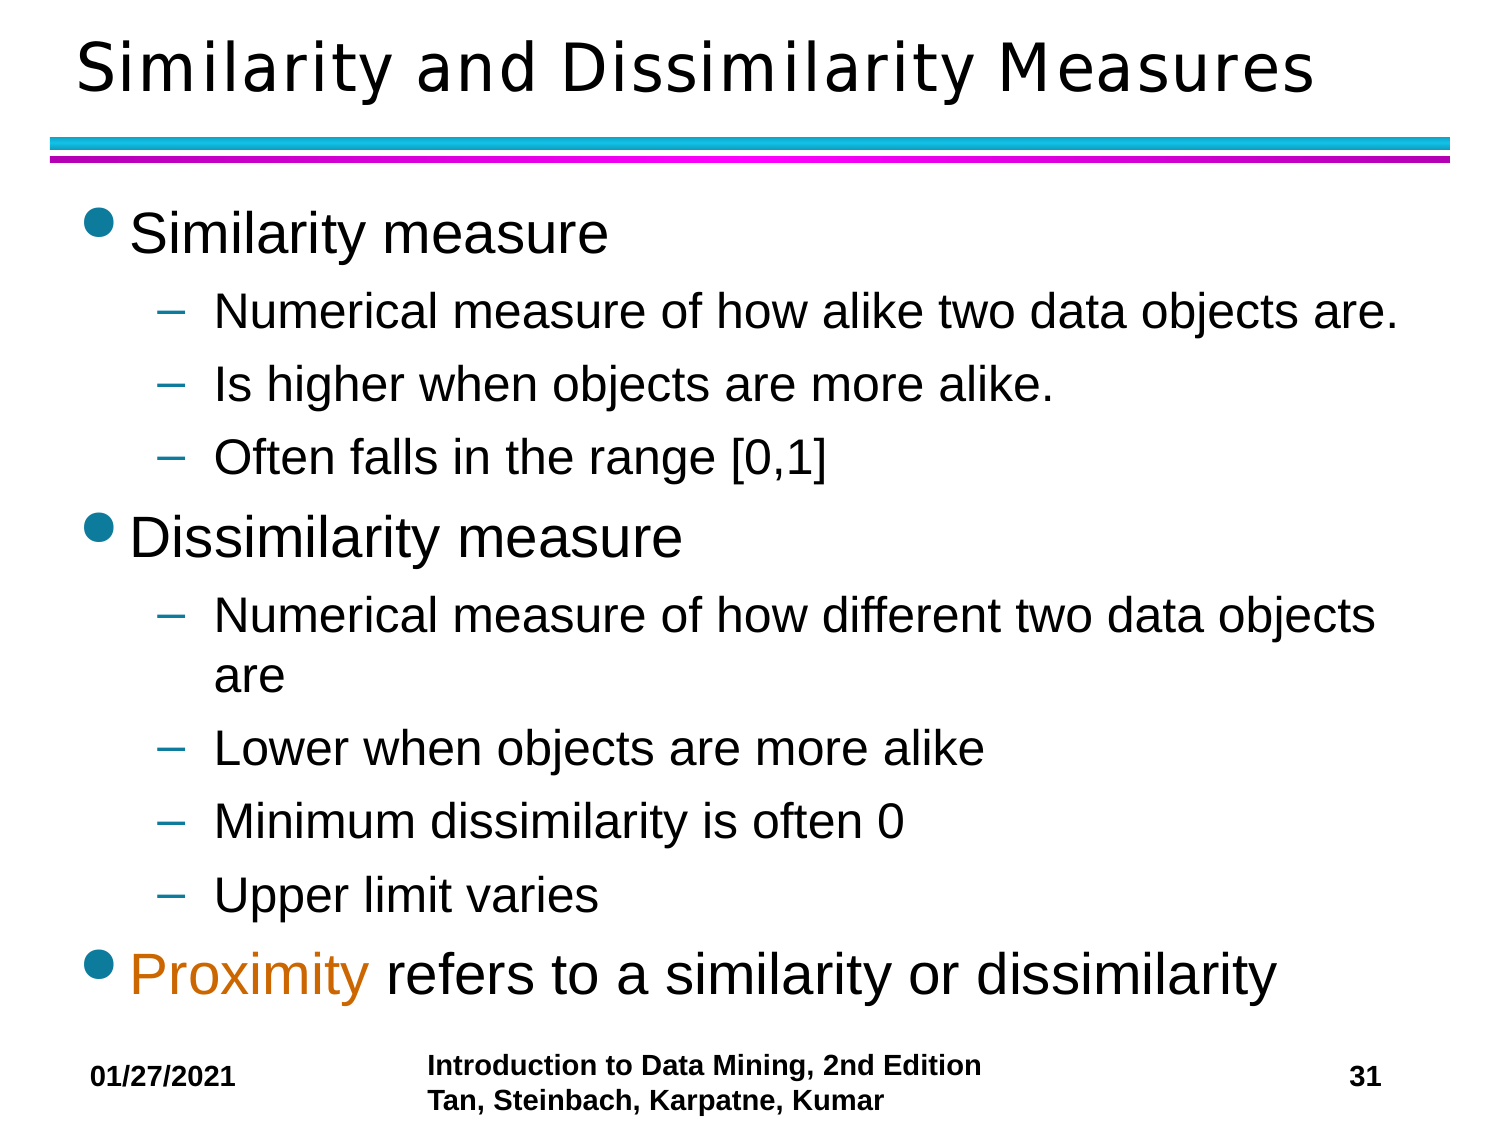

Similarity and Dissimilarity Measures
Similarity measure
Numerical measure of how alike two data objects are.
Is higher when objects are more alike.
Often falls in the range [0,1]
Dissimilarity measure
Numerical measure of how different two data objects are
Lower when objects are more alike
Minimum dissimilarity is often 0
Upper limit varies
Proximity refers to a similarity or dissimilarity